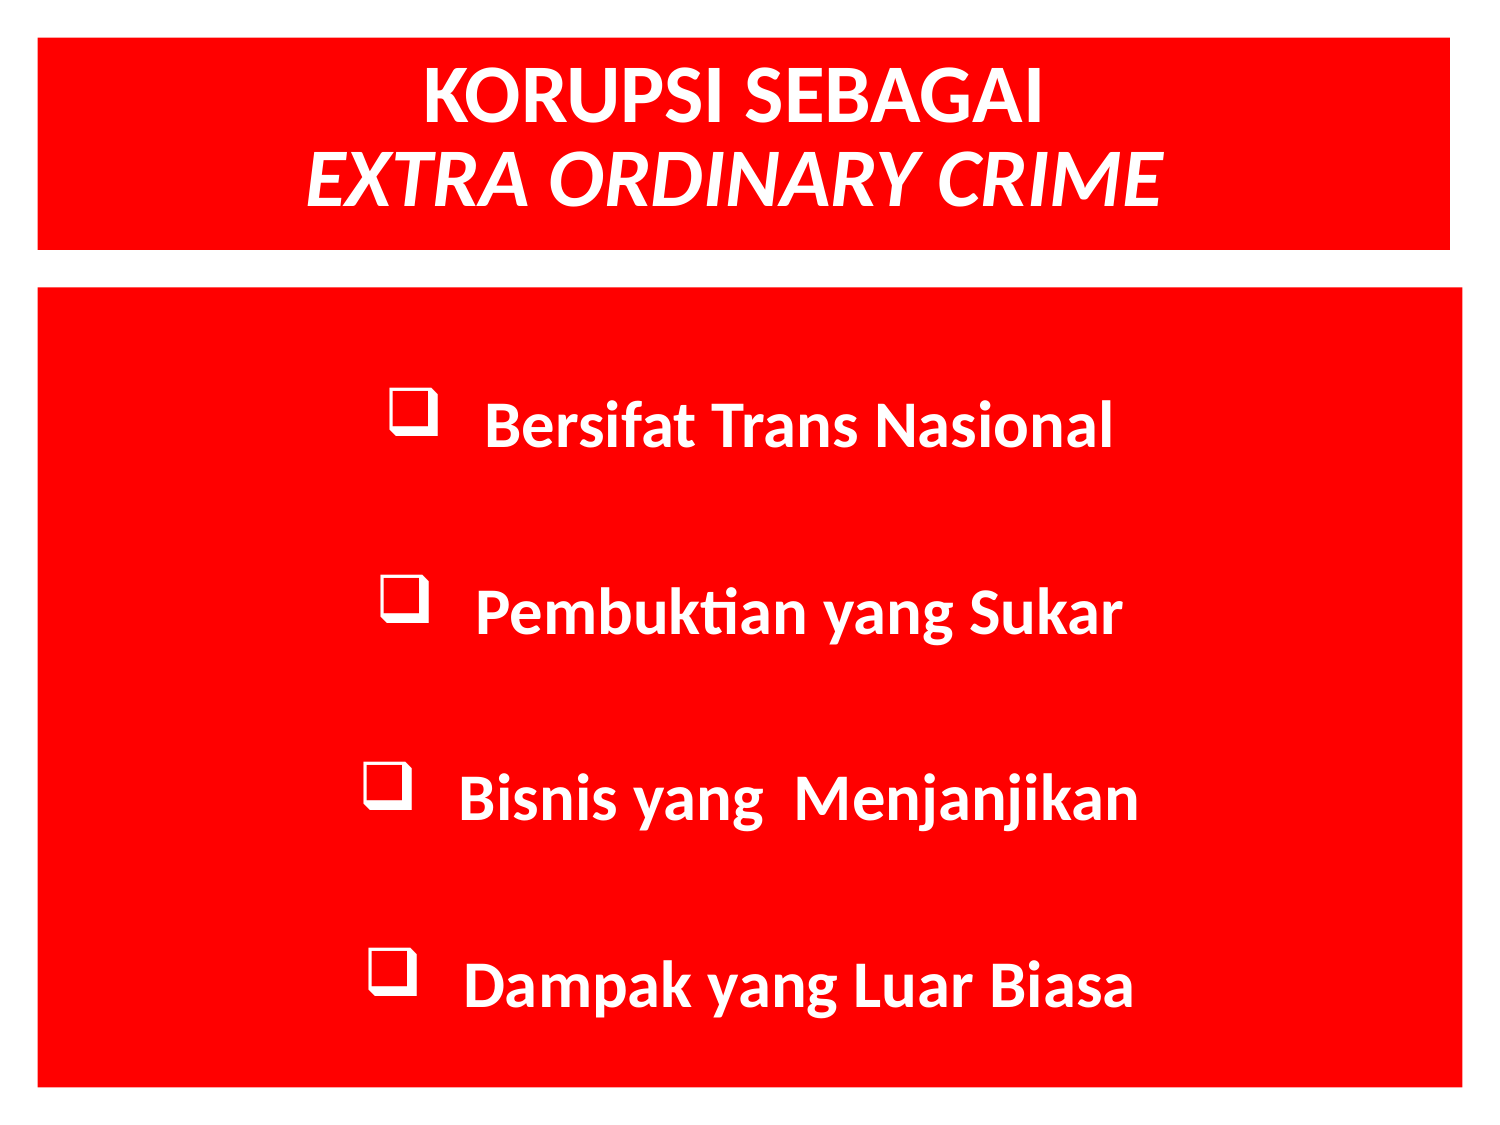

KORUPSI SEBAGAI
EXTRA ORDINARY CRIME

Bersifat Trans Nasional

Pembuktian yang Sukar

Bisnis yang  Menjanjikan

Dampak yang Luar Biasa